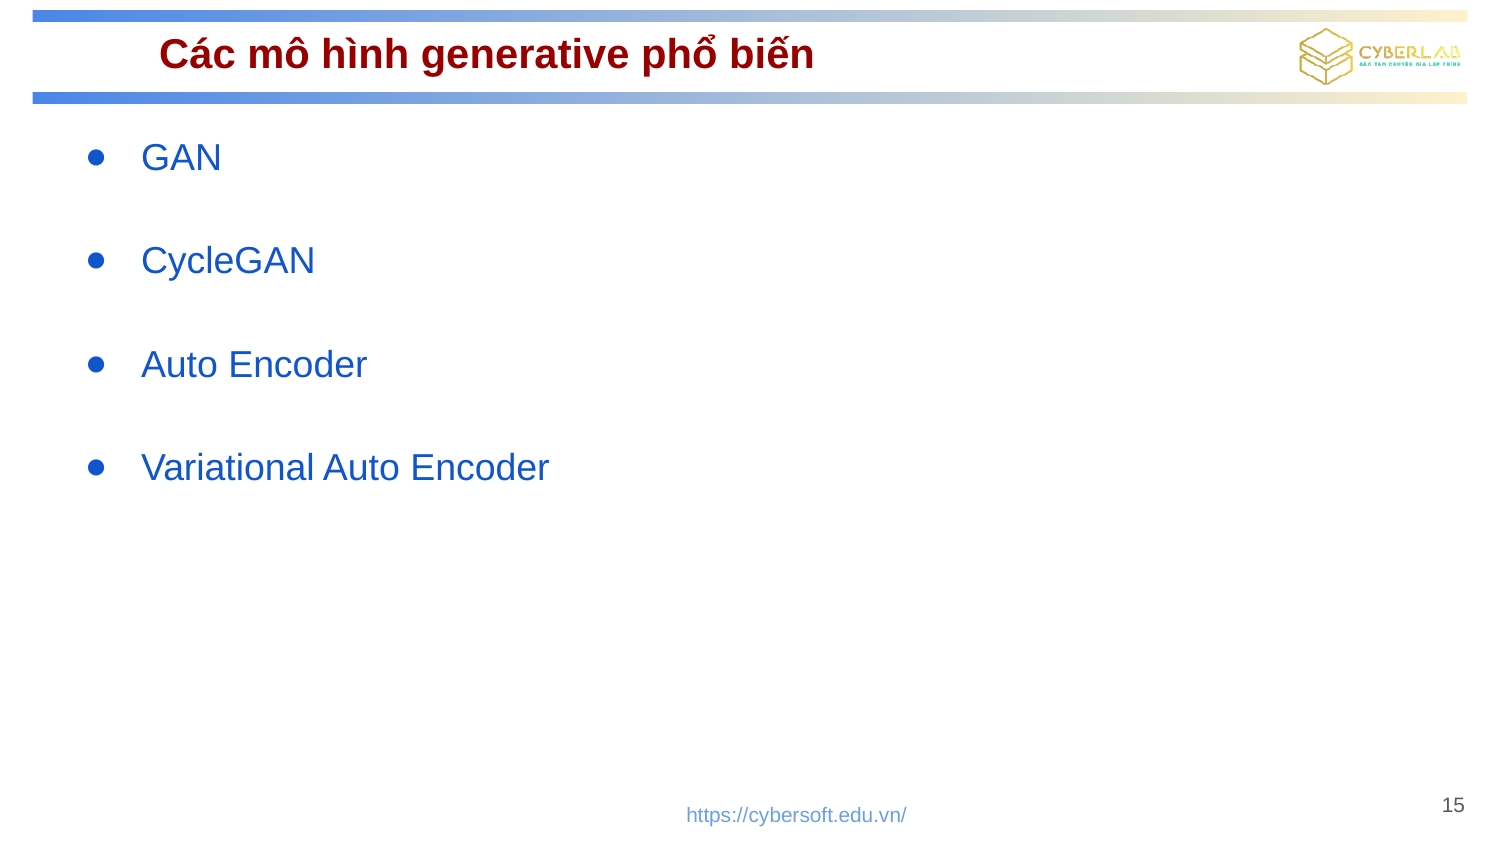

# Các mô hình generative phổ biến
GAN

CycleGAN

Auto Encoder

Variational Auto Encoder
15